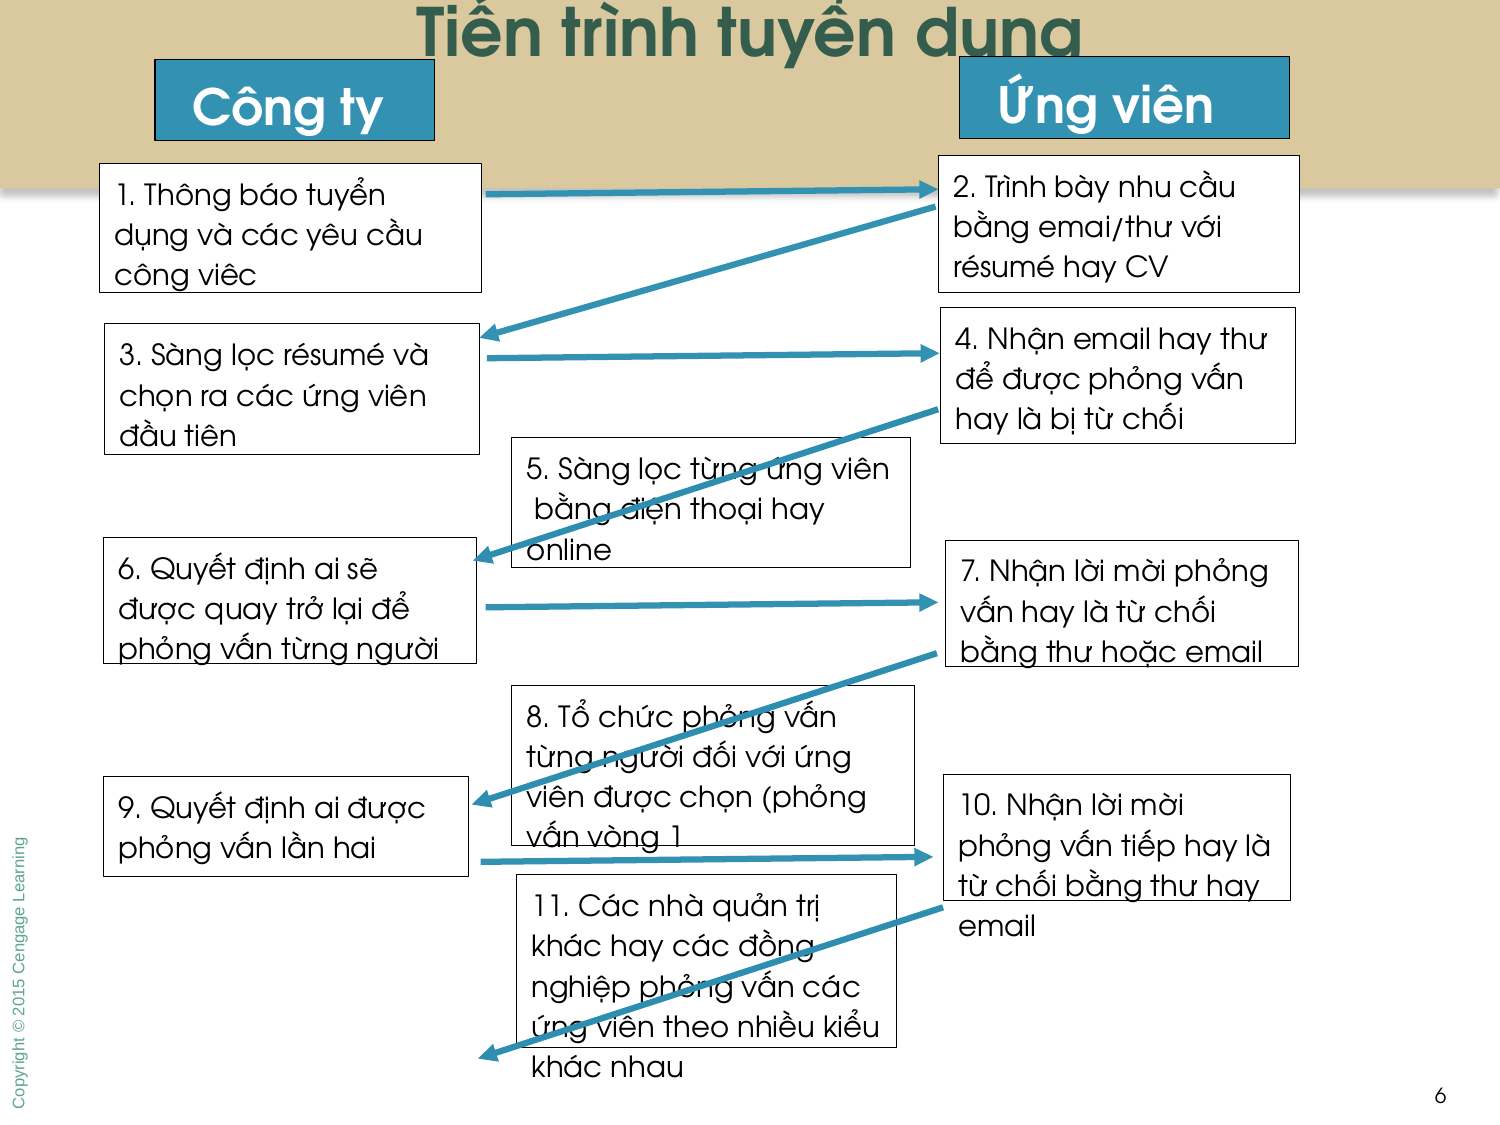

# Tiến trình tuyển dụng
  Ứng viên
  Công ty
2. Trình bày nhu cầu bằng emai/thư với résumé hay CV
1. Thông báo tuyển dụng và các yêu cầu công viêc
4. Nhận email hay thư để được phỏng vấn hay là bị từ chối
3. Sàng lọc résumé và chọn ra các ứng viên đầu tiên
5. Sàng lọc từng ứng viên  bằng điện thoại hay online
6. Quyết định ai sẽ được quay trở lại để phỏng vấn từng người
7. Nhận lời mời phỏng vấn hay là từ chối bằng thư hoặc email
8. Tổ chức phỏng vấn từng người đối với ứng viên được chọn (phỏng vấn vòng 1
10. Nhận lời mời phỏng vấn tiếp hay là từ chối bằng thư hay email
9. Quyết định ai được phỏng vấn lần hai
11. Các nhà quản trị khác hay các đồng nghiệp phỏng vấn các ứng viên theo nhiều kiểu khác nhau